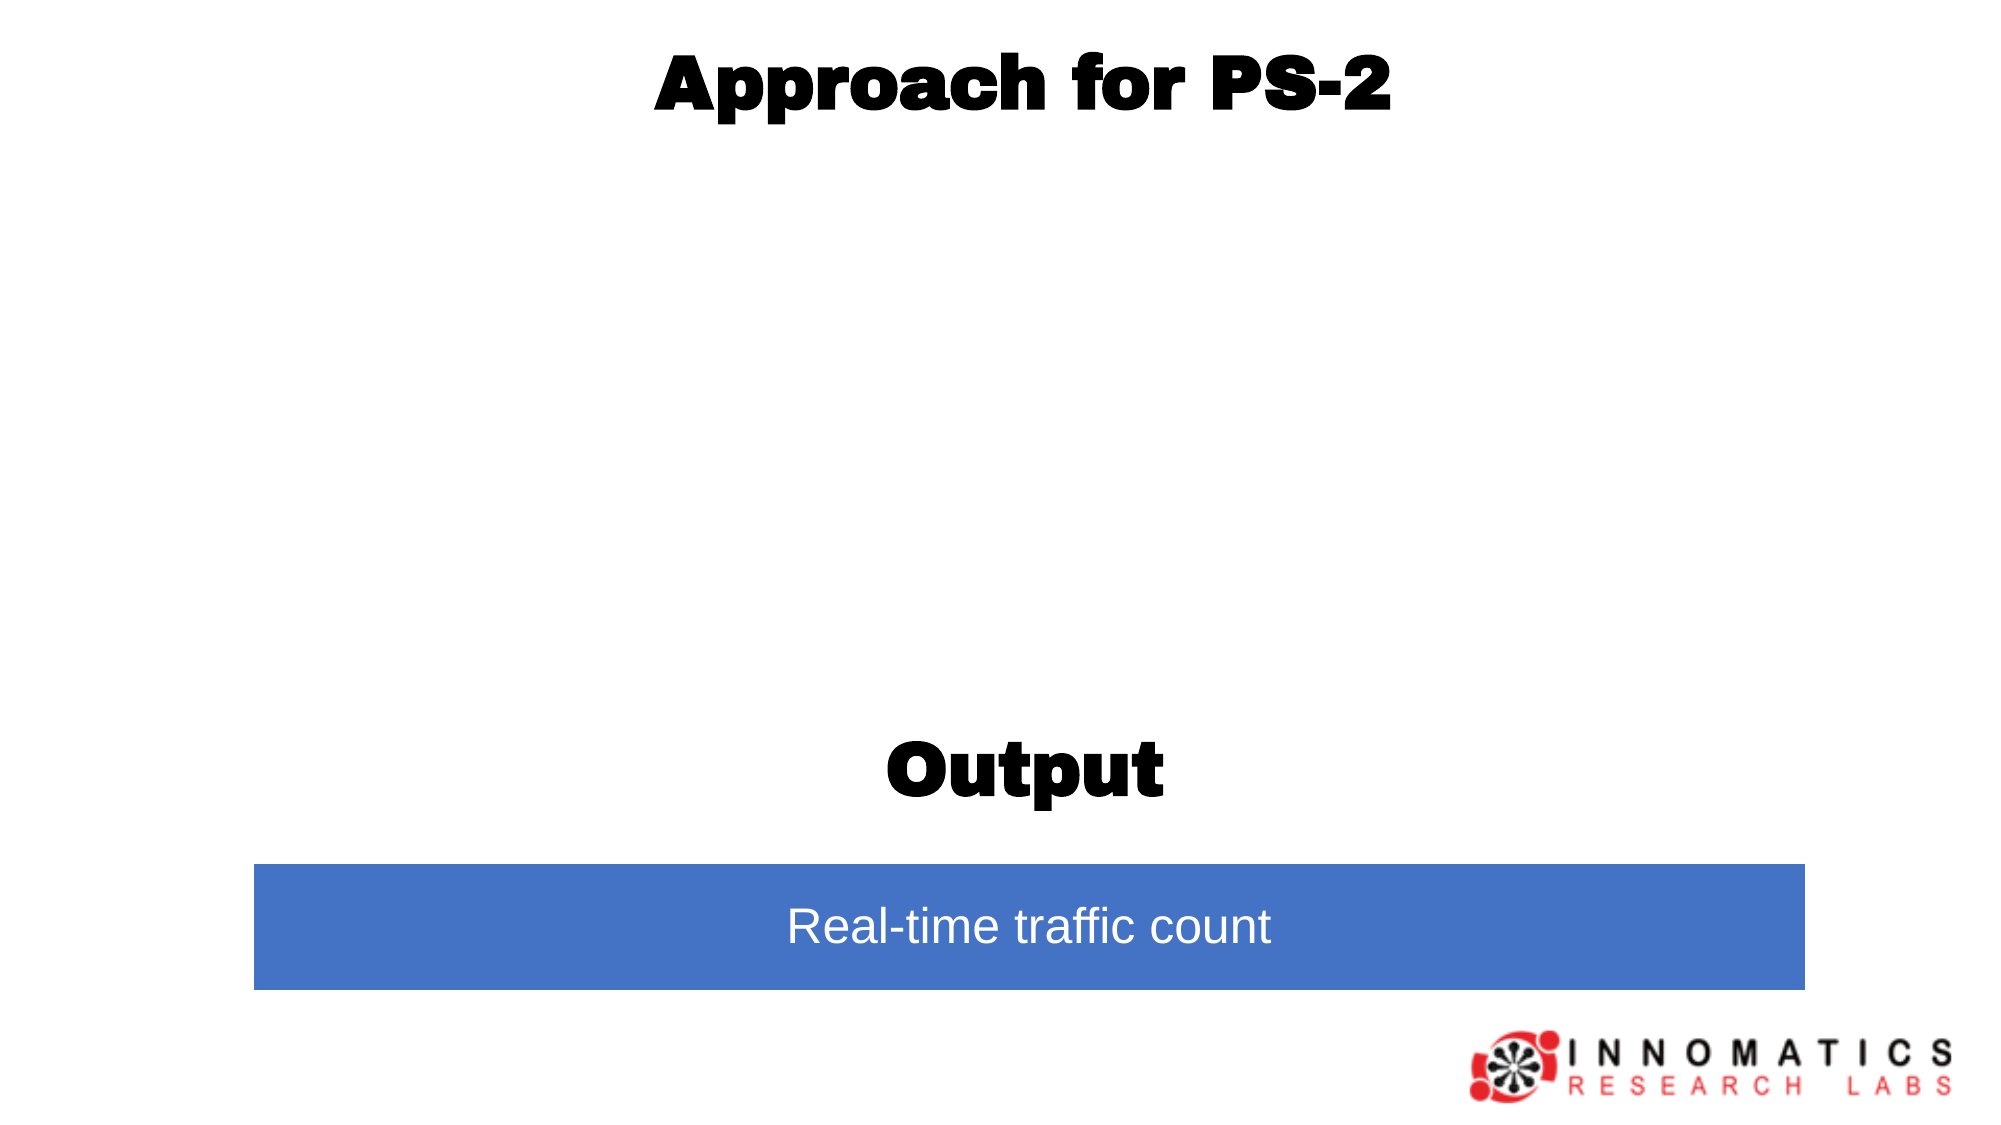

# Approach for PS-2

Output

Real-time traffic count